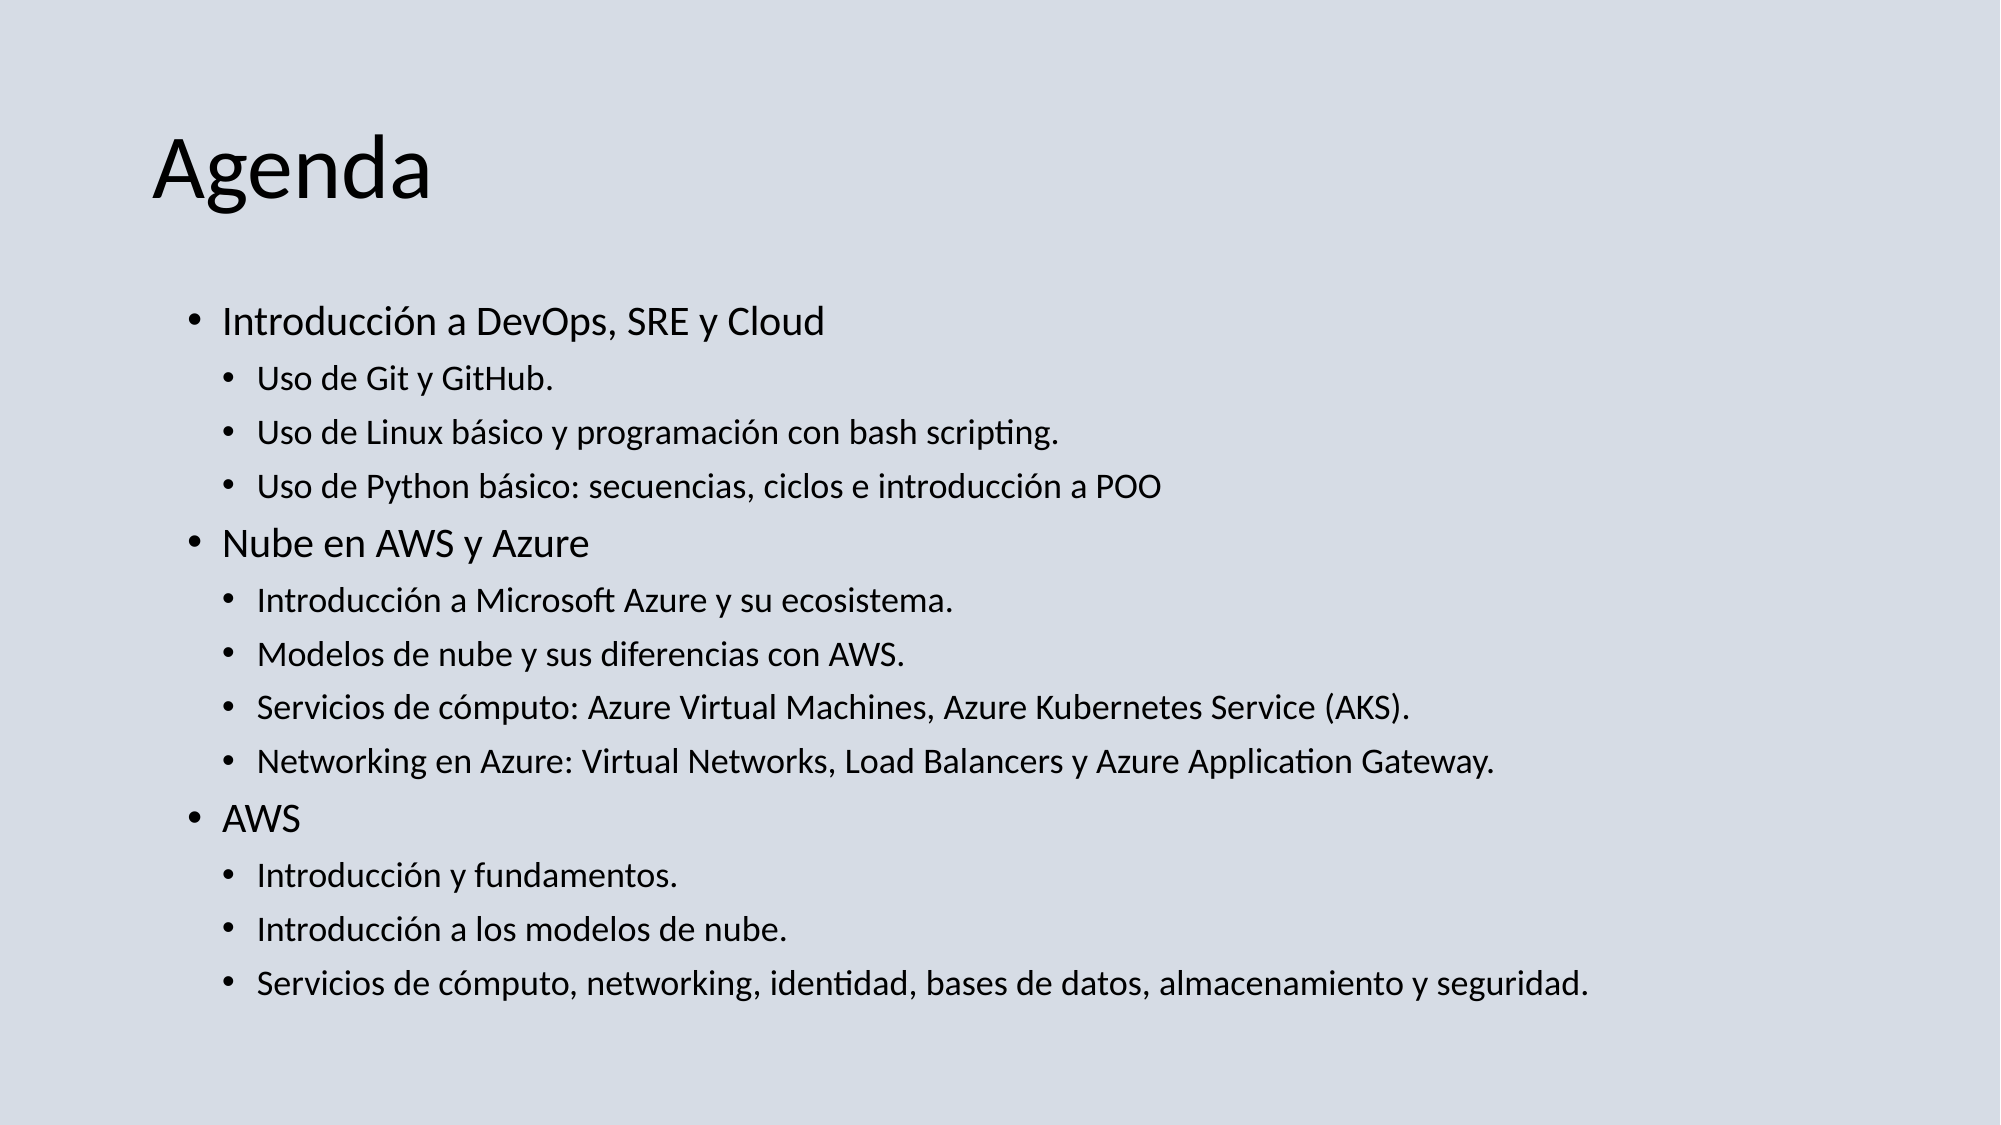

# Agenda
Introducción a DevOps, SRE y Cloud
Uso de Git y GitHub.
Uso de Linux básico y programación con bash scripting.
Uso de Python básico: secuencias, ciclos e introducción a POO
Nube en AWS y Azure
Introducción a Microsoft Azure y su ecosistema.
Modelos de nube y sus diferencias con AWS.
Servicios de cómputo: Azure Virtual Machines, Azure Kubernetes Service (AKS).
Networking en Azure: Virtual Networks, Load Balancers y Azure Application Gateway.
AWS
Introducción y fundamentos.
Introducción a los modelos de nube.
Servicios de cómputo, networking, identidad, bases de datos, almacenamiento y seguridad.